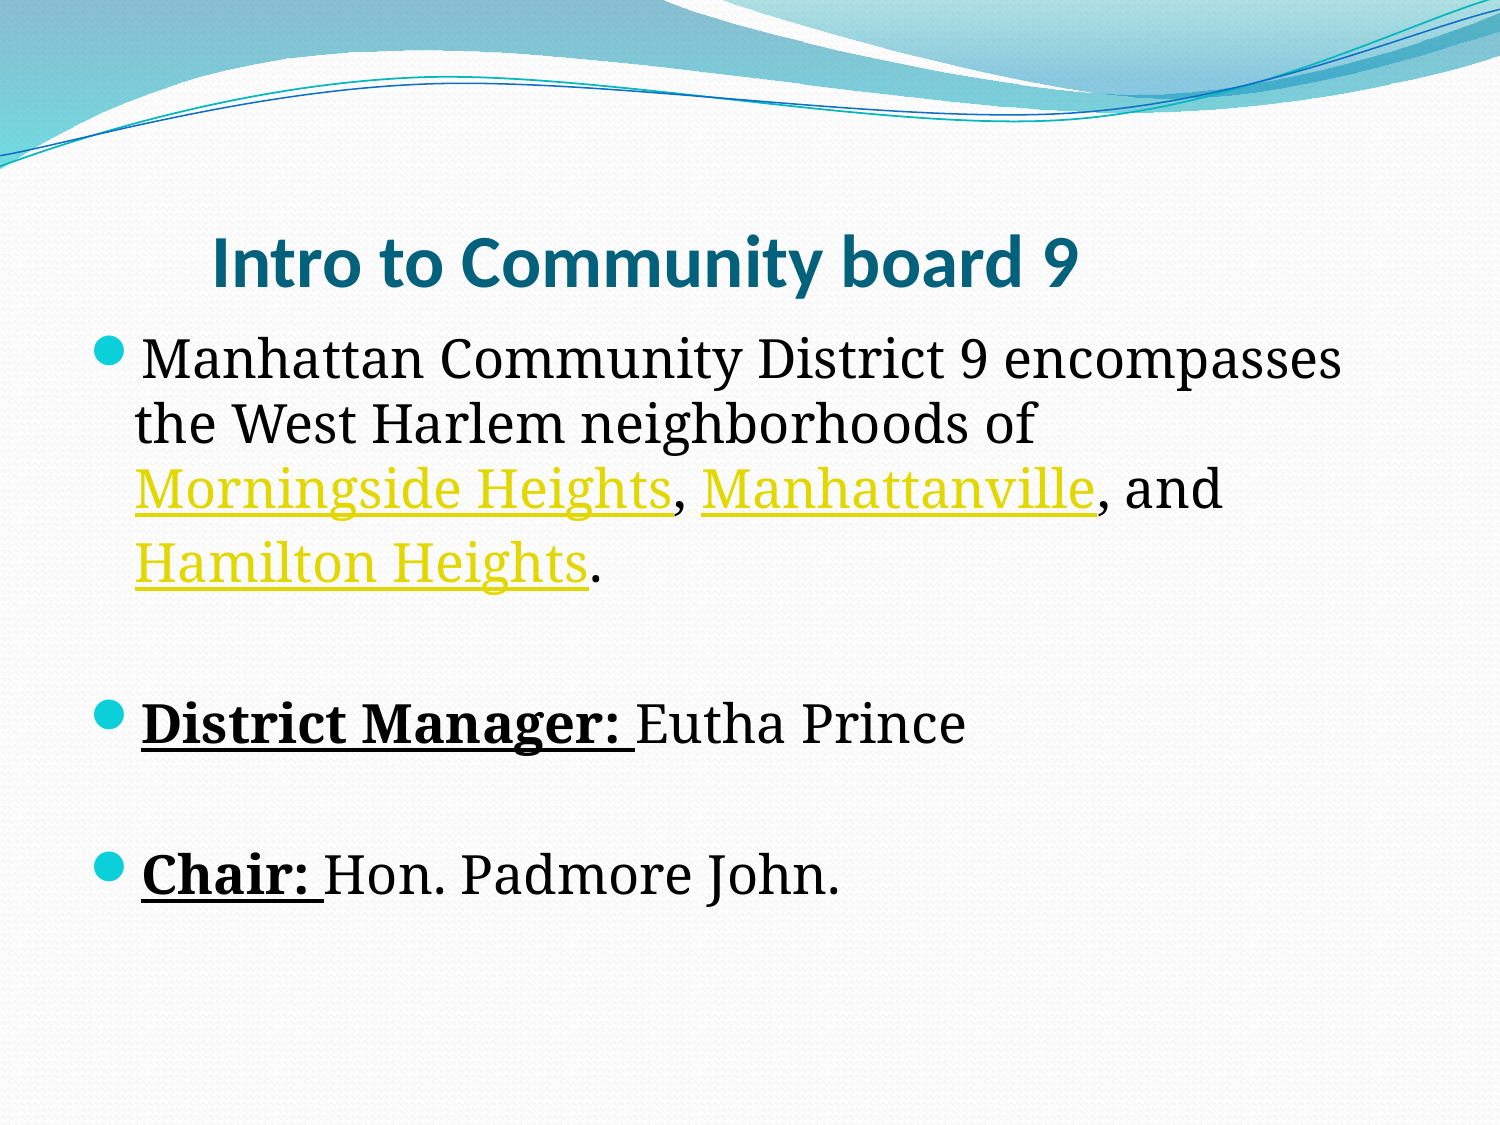

# Intro to Community board 9
Manhattan Community District 9 encompasses the West Harlem neighborhoods of Morningside Heights, Manhattanville, and Hamilton Heights.

District Manager: Eutha Prince

Chair: Hon. Padmore John.